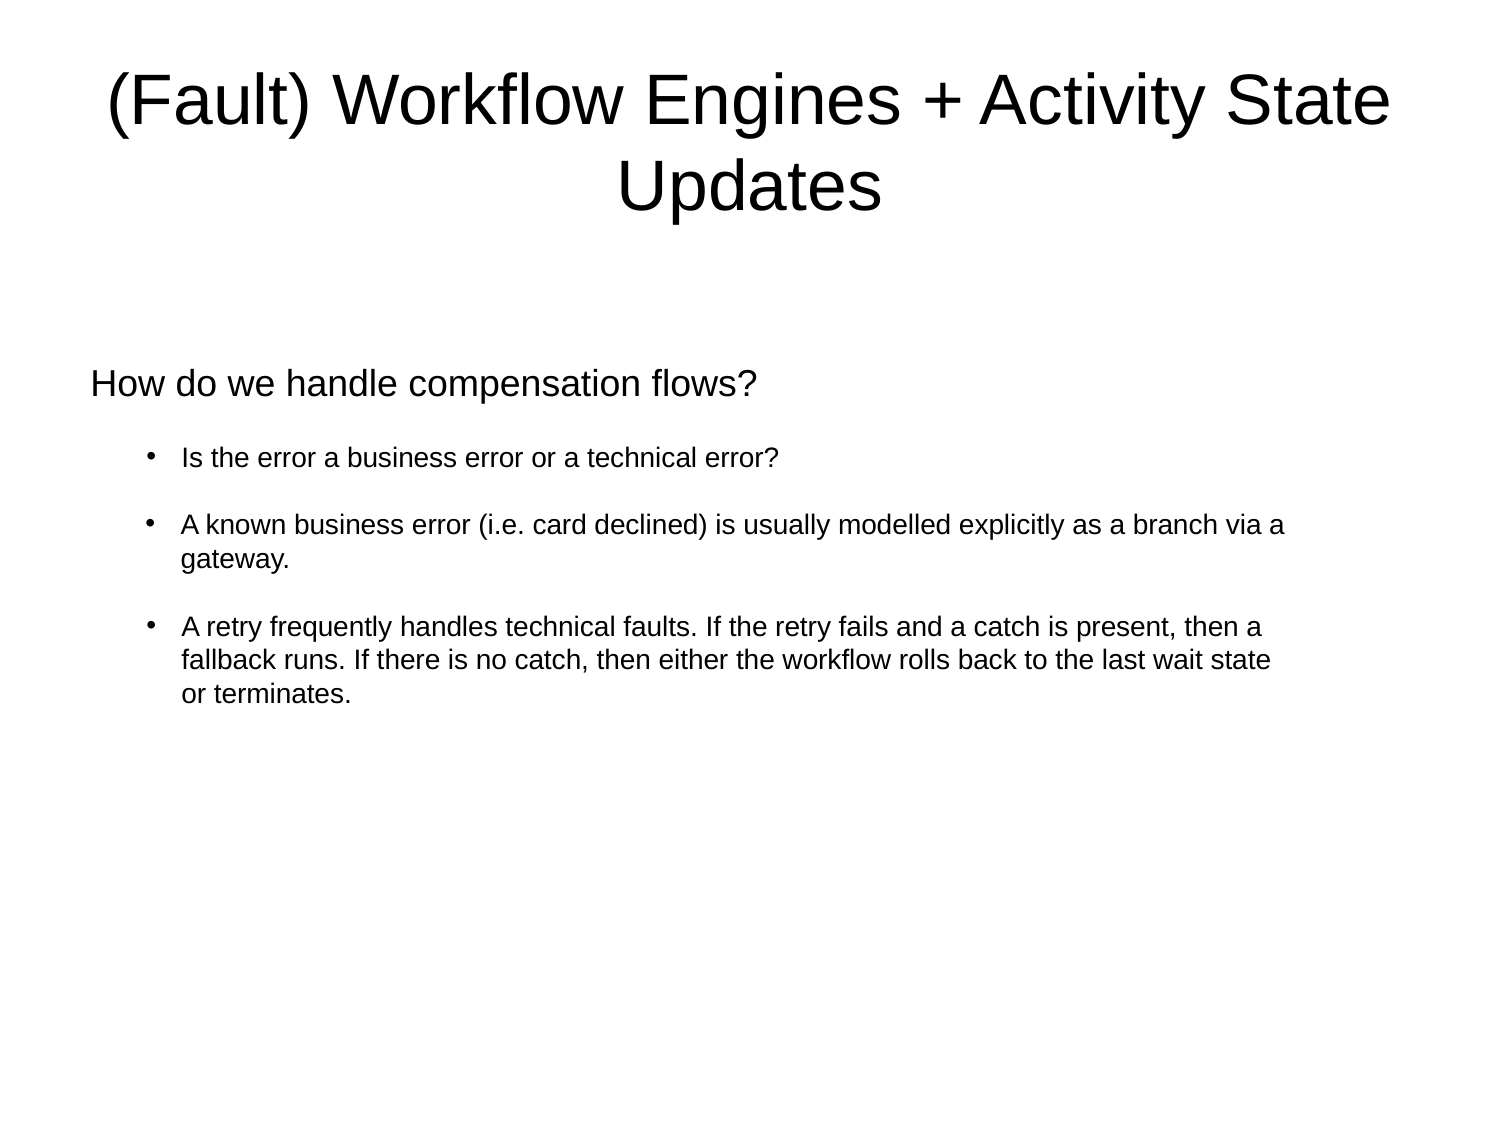

# (Fault) Workflow Engines + Activity State Updates
How do we handle compensation flows?
Is the error a business error or a technical error?
A known business error (i.e. card declined) is usually modelled explicitly as a branch via a gateway.
A retry frequently handles technical faults. If the retry fails and a catch is present, then a fallback runs. If there is no catch, then either the workflow rolls back to the last wait state or terminates.